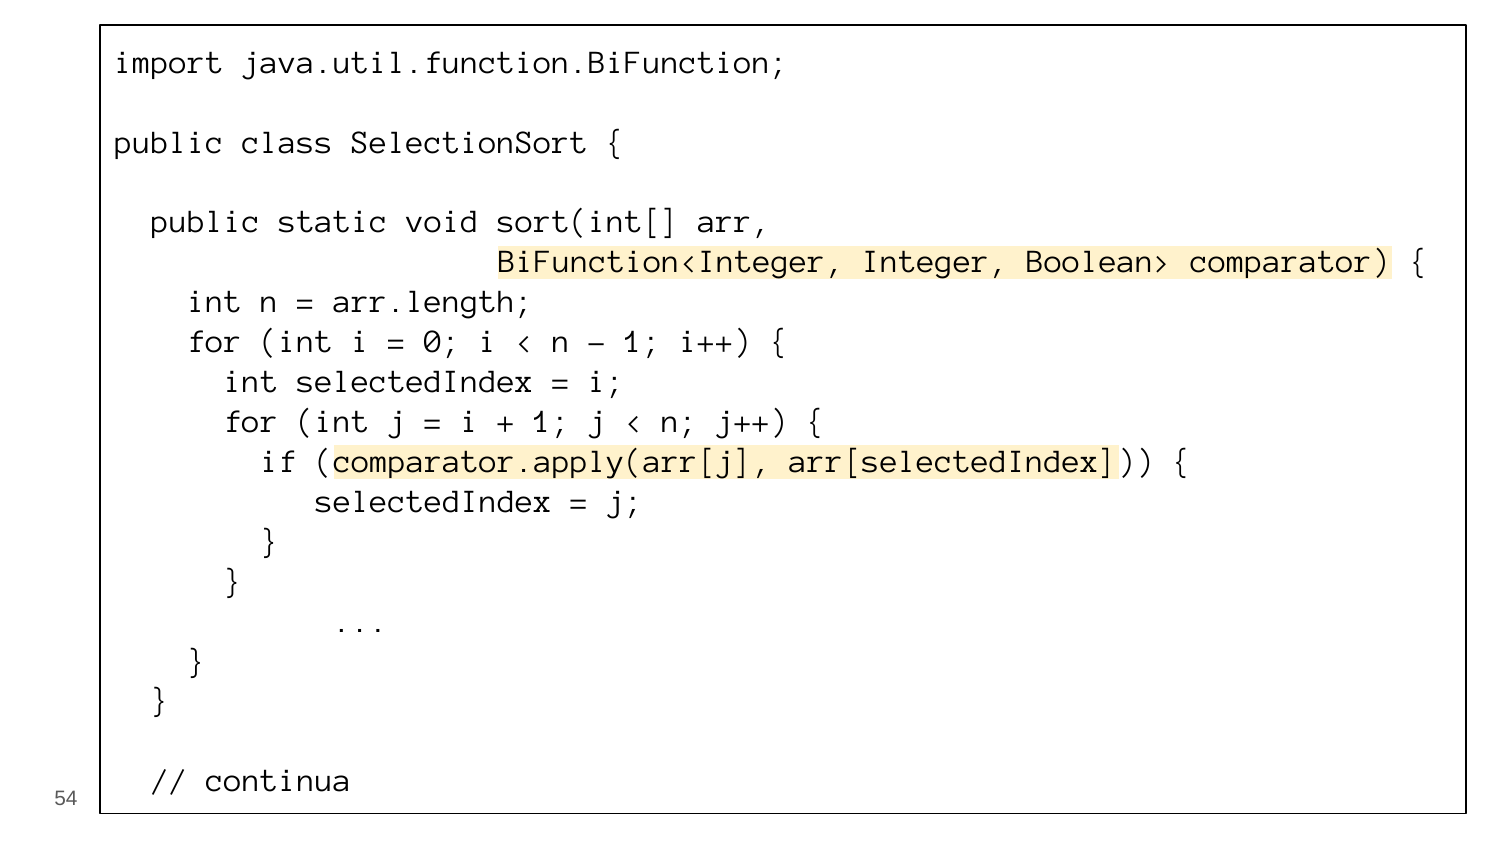

import java.util.function.BiFunction;

public class SelectionSort {

  public static void sort(int[] arr,
                     BiFunction<Integer, Integer, Boolean> comparator) {
    int n = arr.length;
    for (int i = 0; i < n - 1; i++) {
      int selectedIndex = i;
      for (int j = i + 1; j < n; j++) {
        if (comparator.apply(arr[j], arr[selectedIndex])) {
           selectedIndex = j;
        }
      }
            ...
    }
  }

  // continua
54